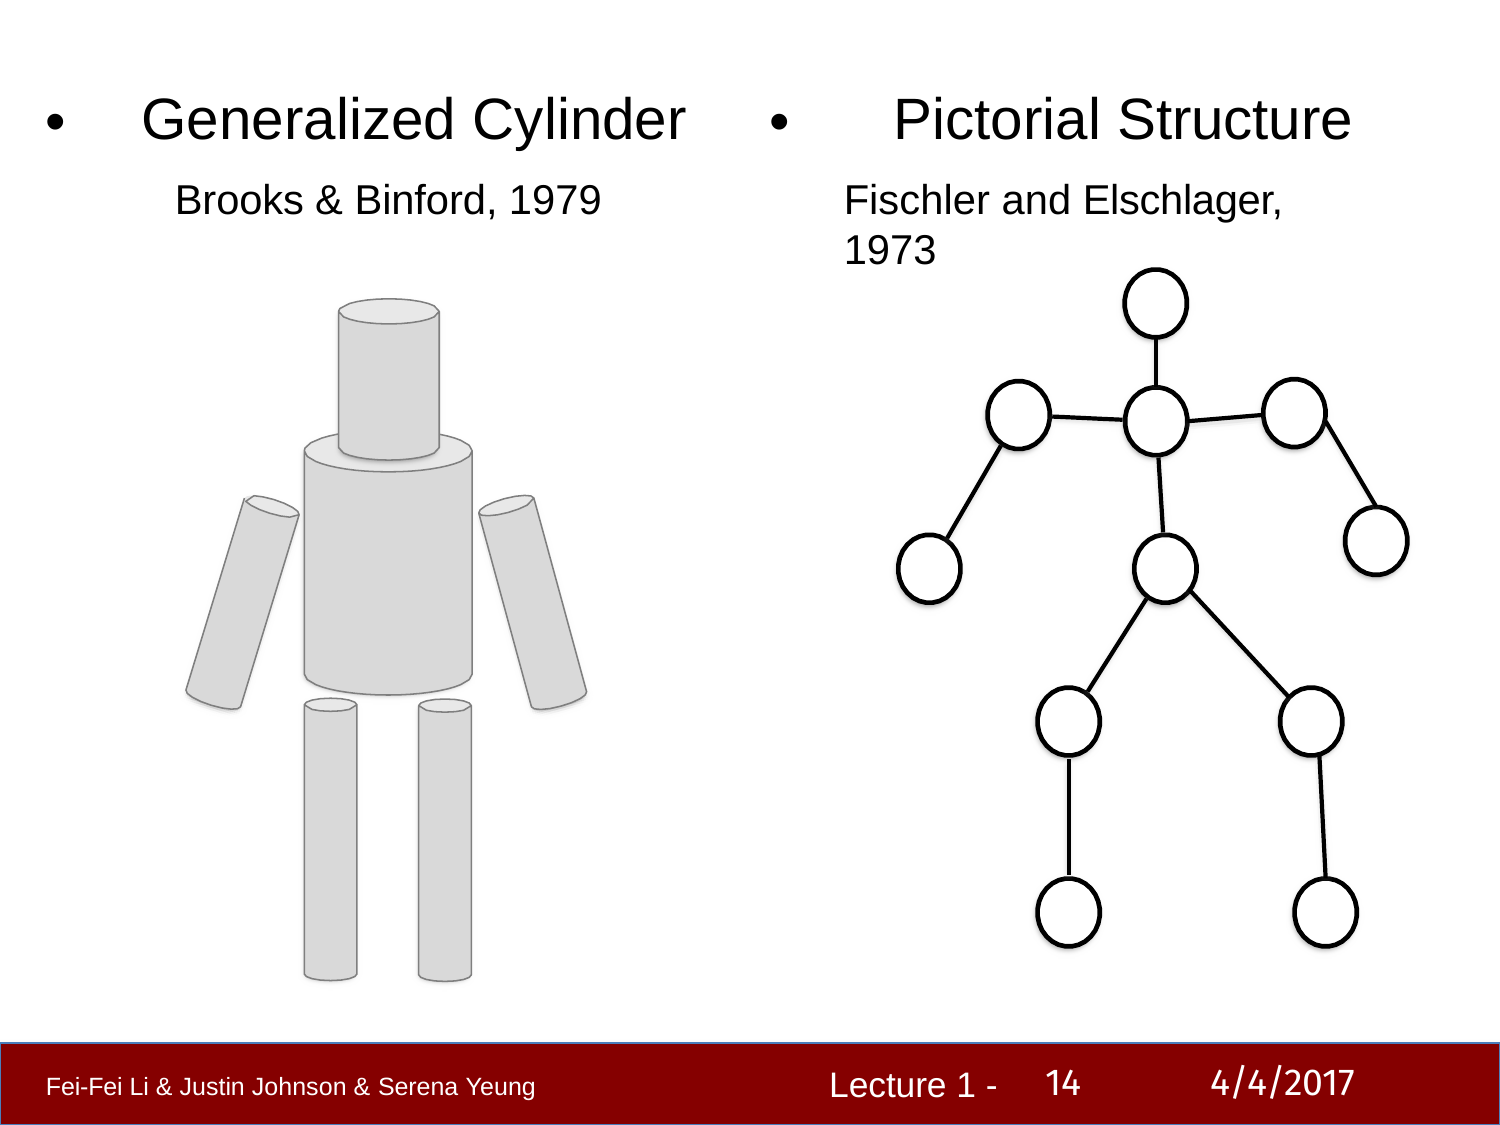

Pictorial Structure
Fischler and Elschlager, 1973
# Generalized Cylinder
•
•
Brooks & Binford, 1979

14
4/4/2017
Lecture 1 -
Fei-Fei Li & Justin Johnson & Serena Yeung